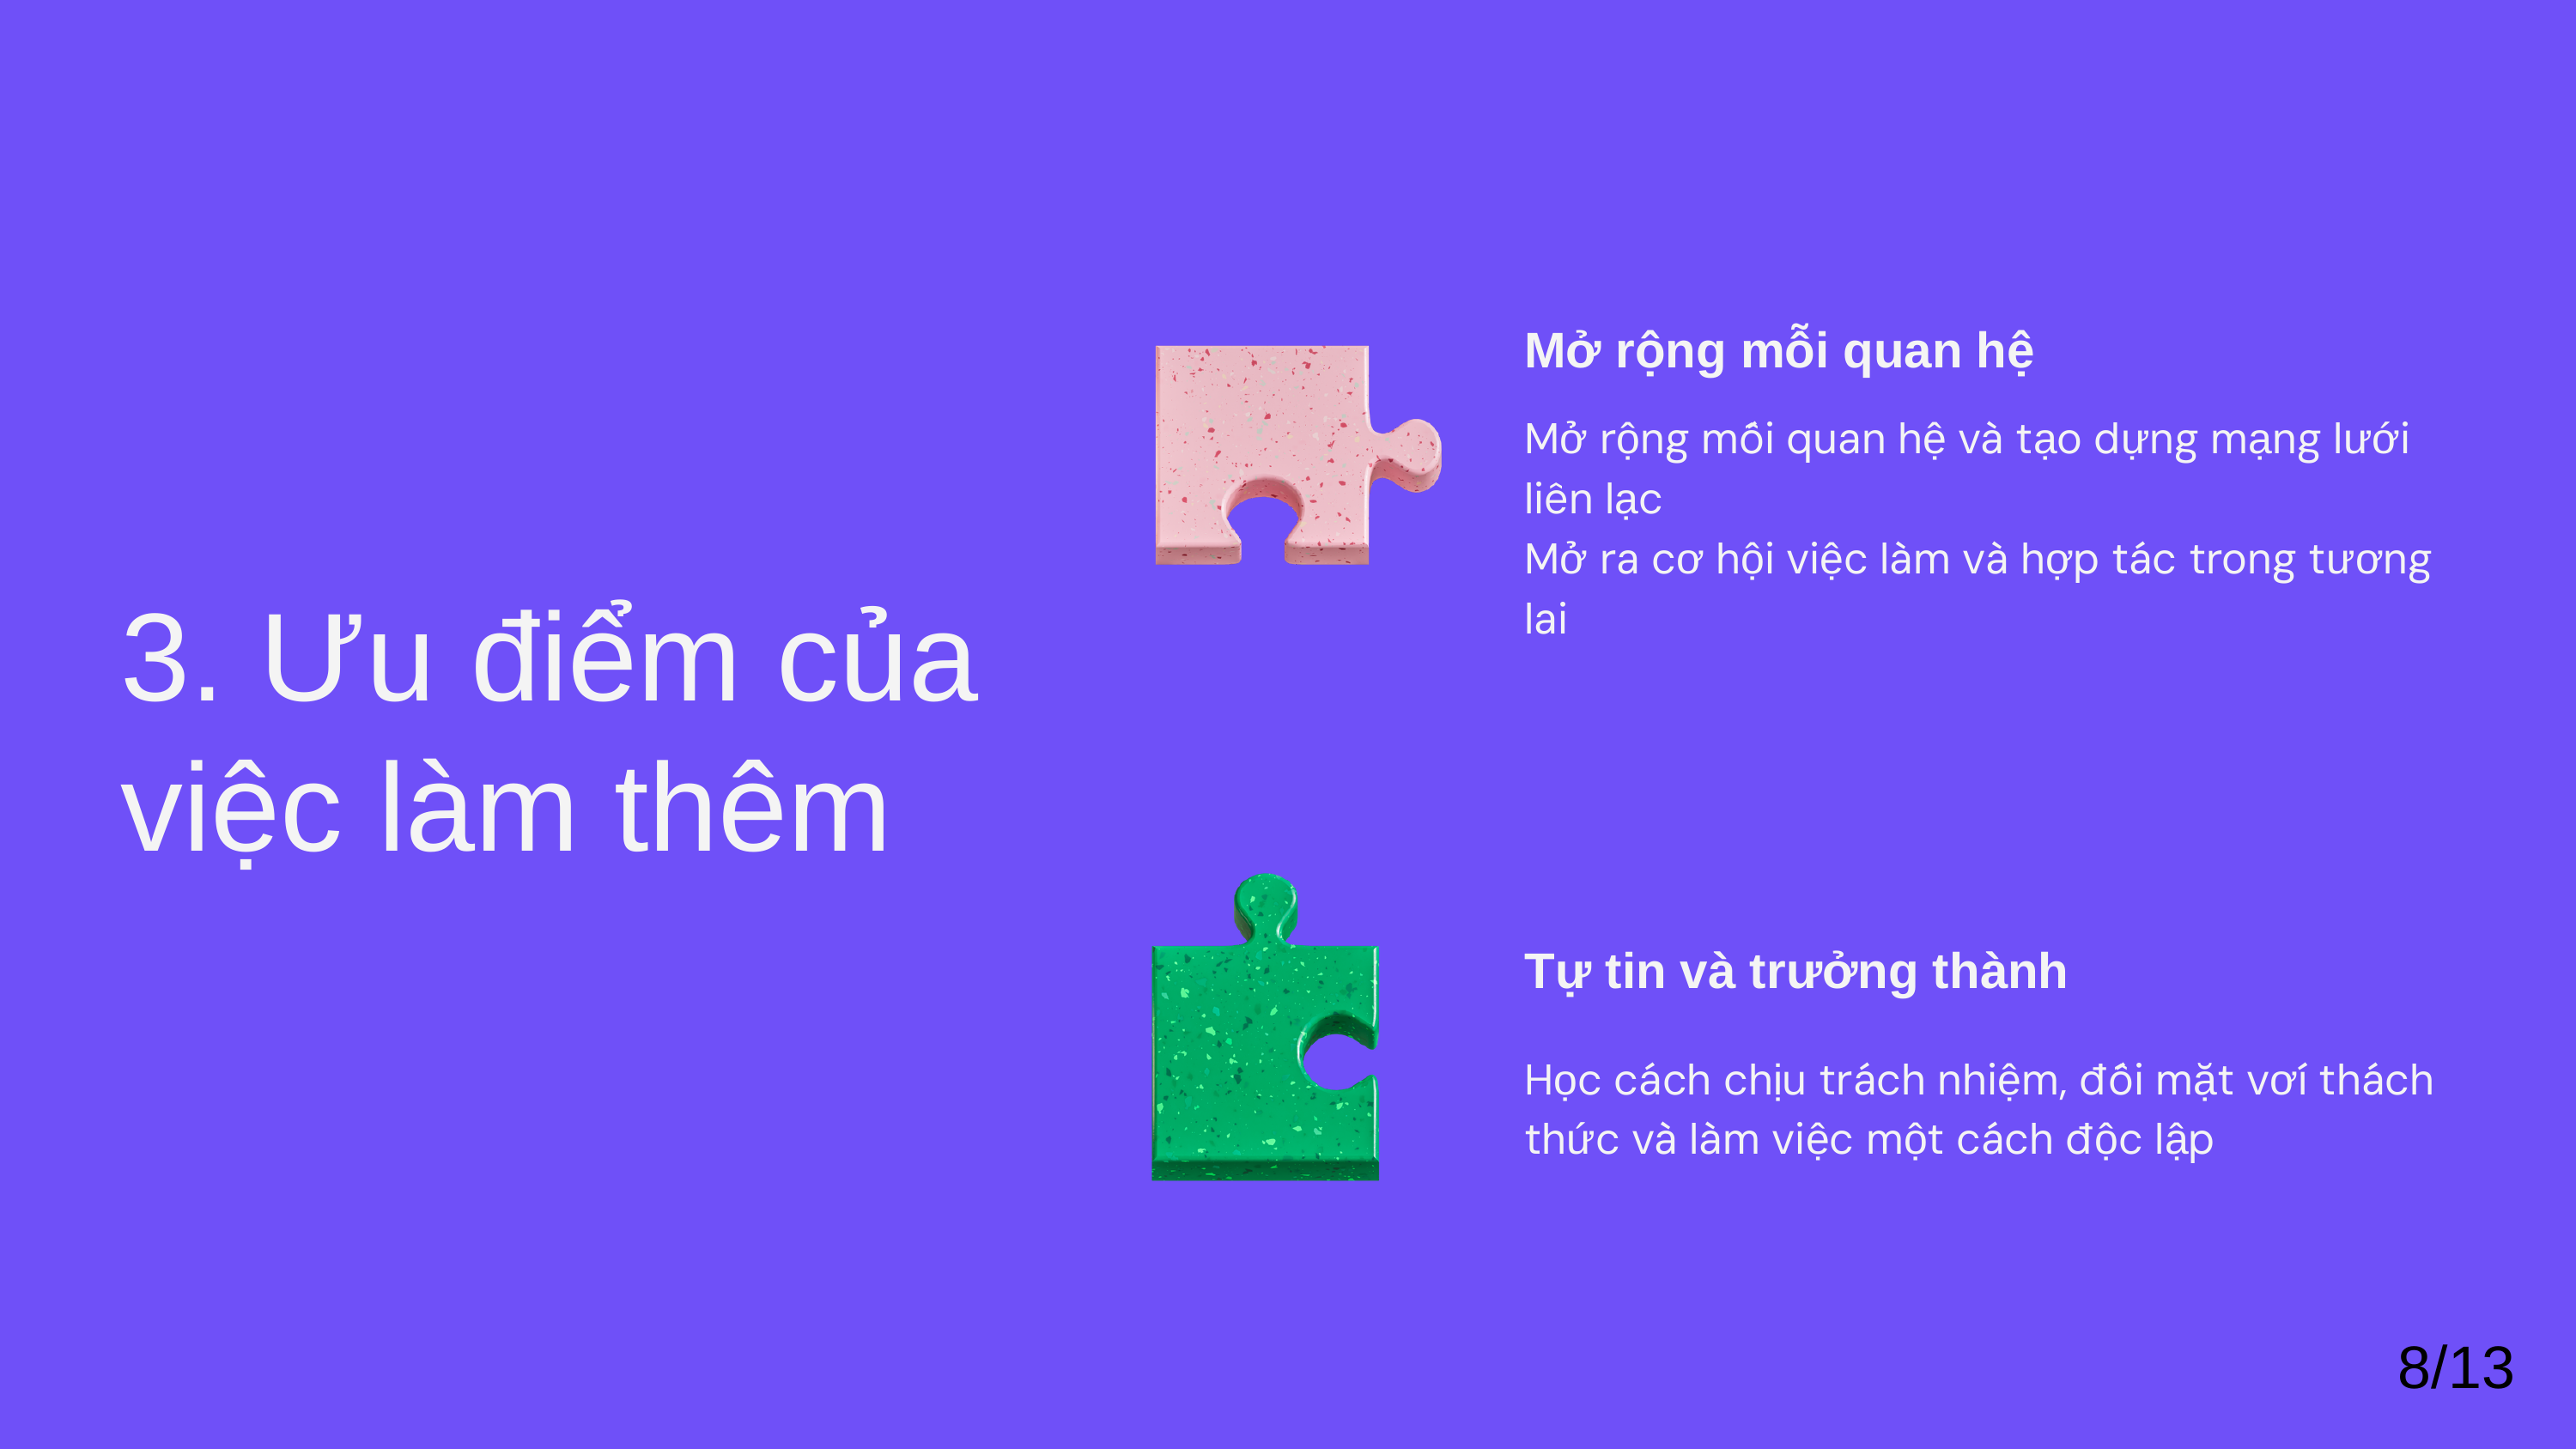

Mở rộng mỗi quan hệ

Mở rộng mối quan hệ và tạo dựng mạng lưới liên lạc
Mở ra cơ hội việc làm và hợp tác trong tương lai
3. Ưu điểm của việc làm thêm

Tự tin và trưởng thành
Học cách chịu trách nhiệm, đối mặt vơí thách thức và làm việc một cách độc lập
8/13